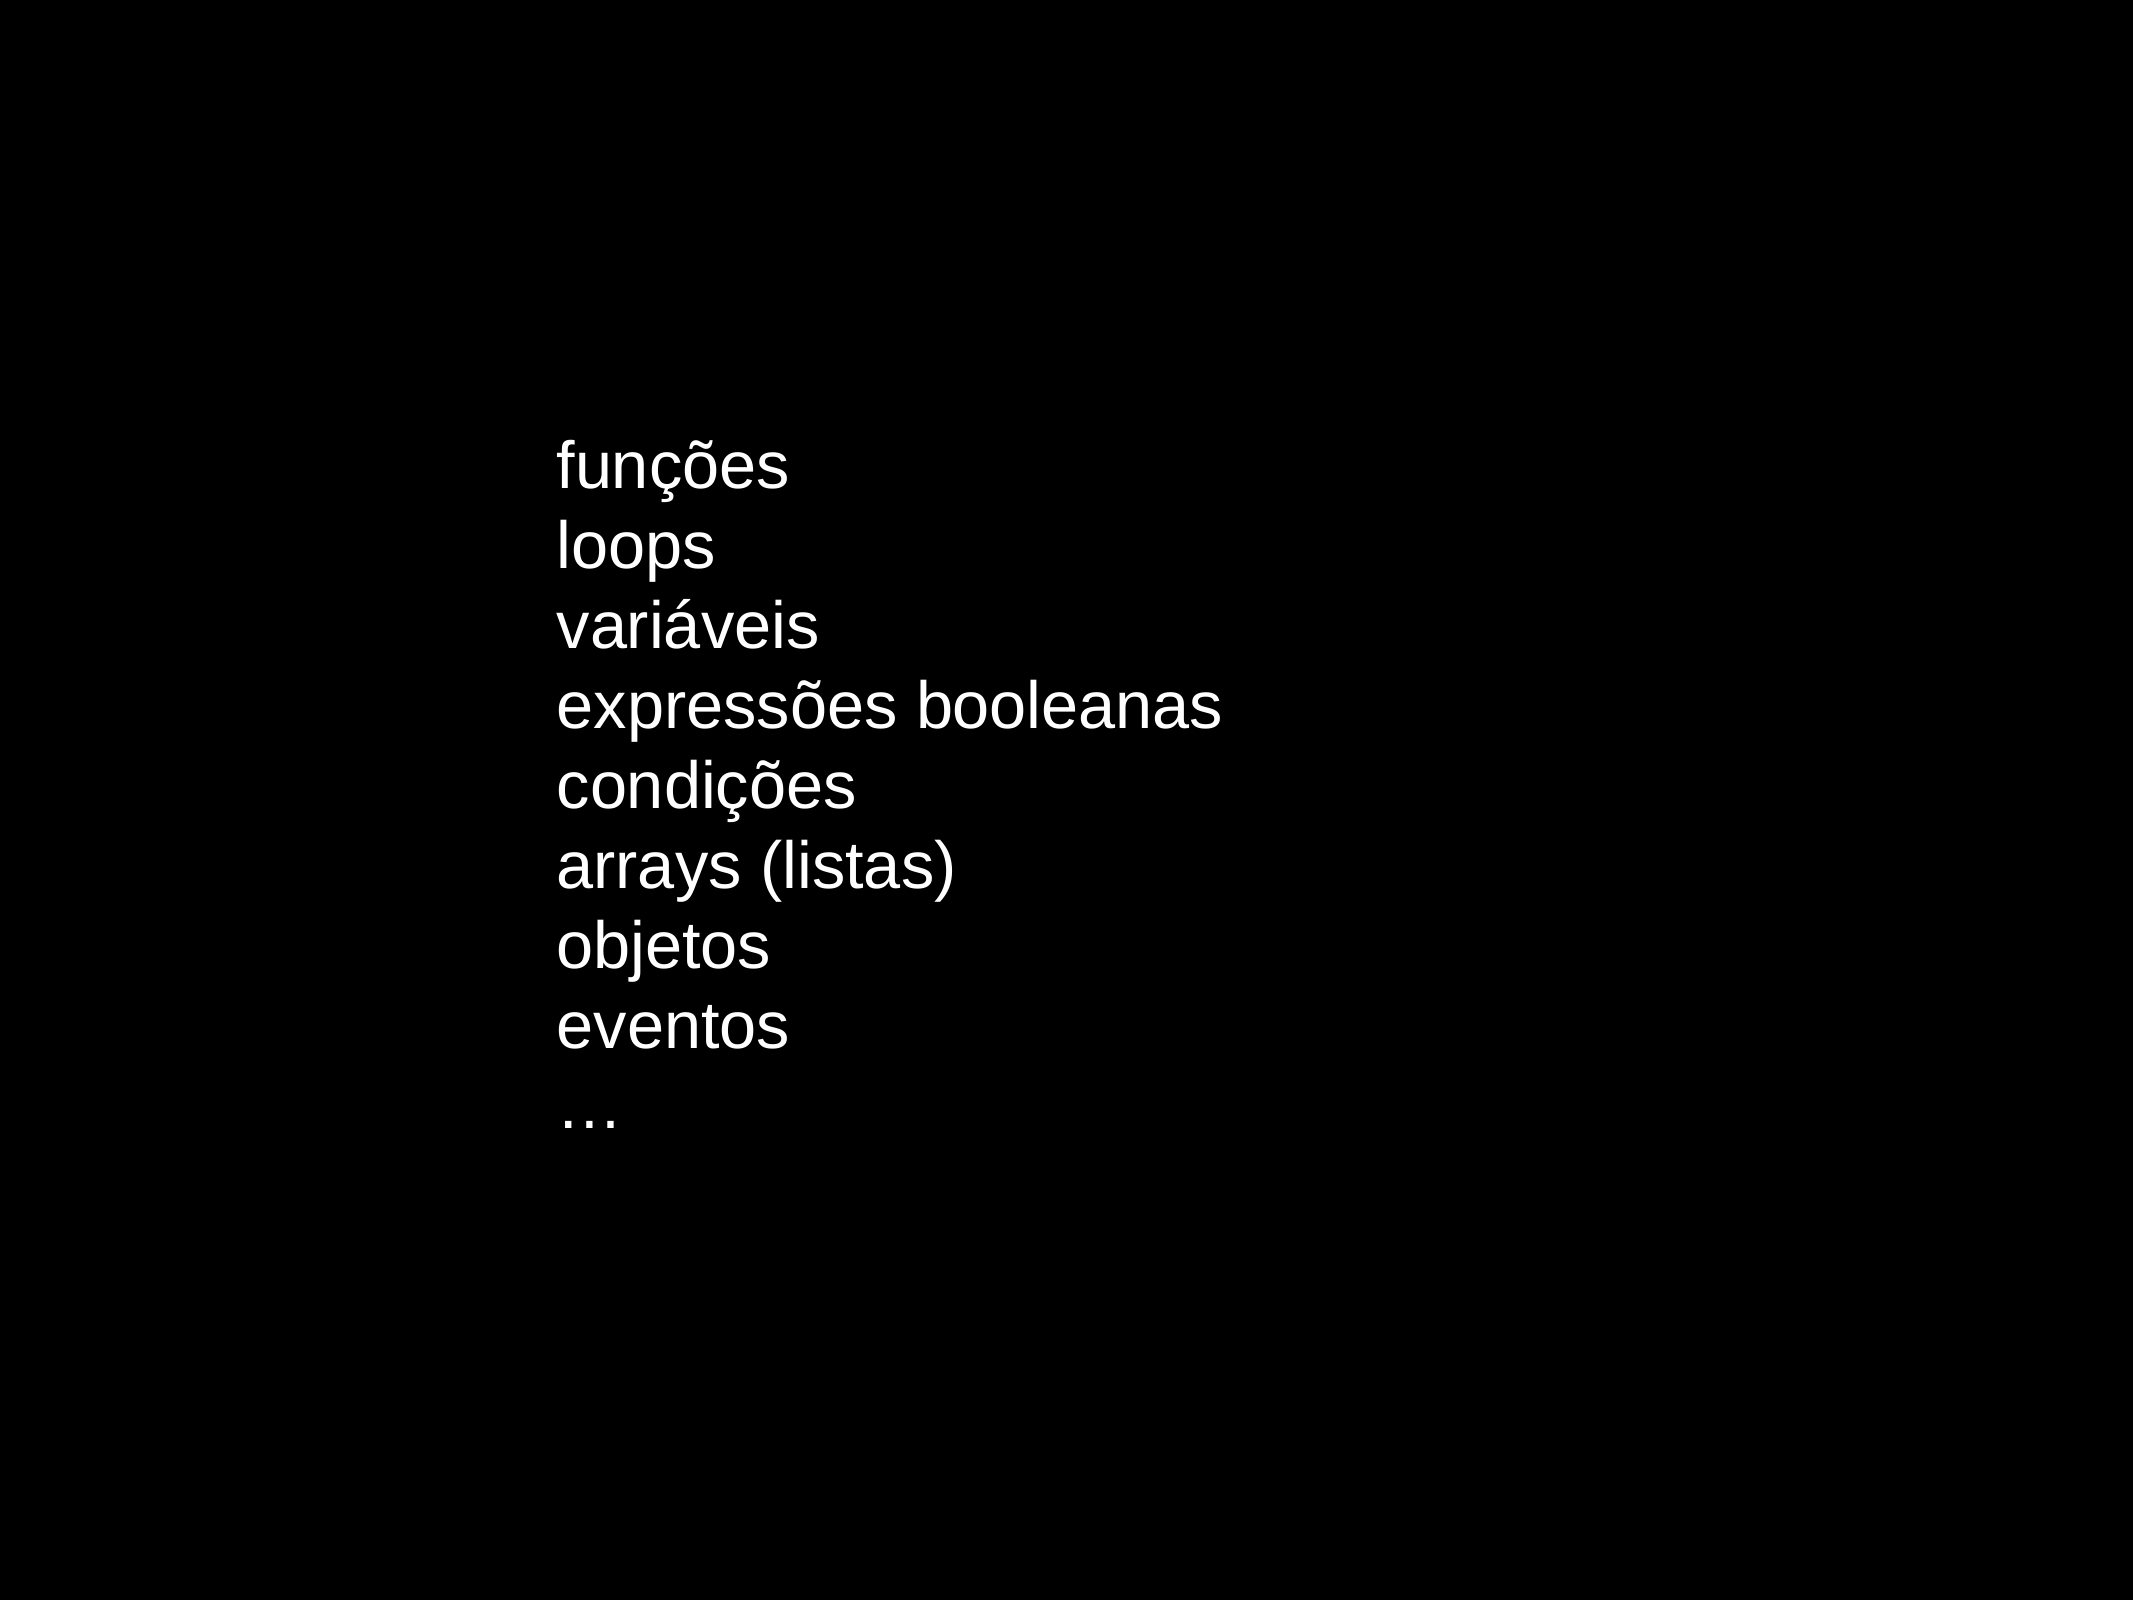

funções
loops
variáveis
expressões booleanas
condições
arrays (listas)
objetos
eventos
…